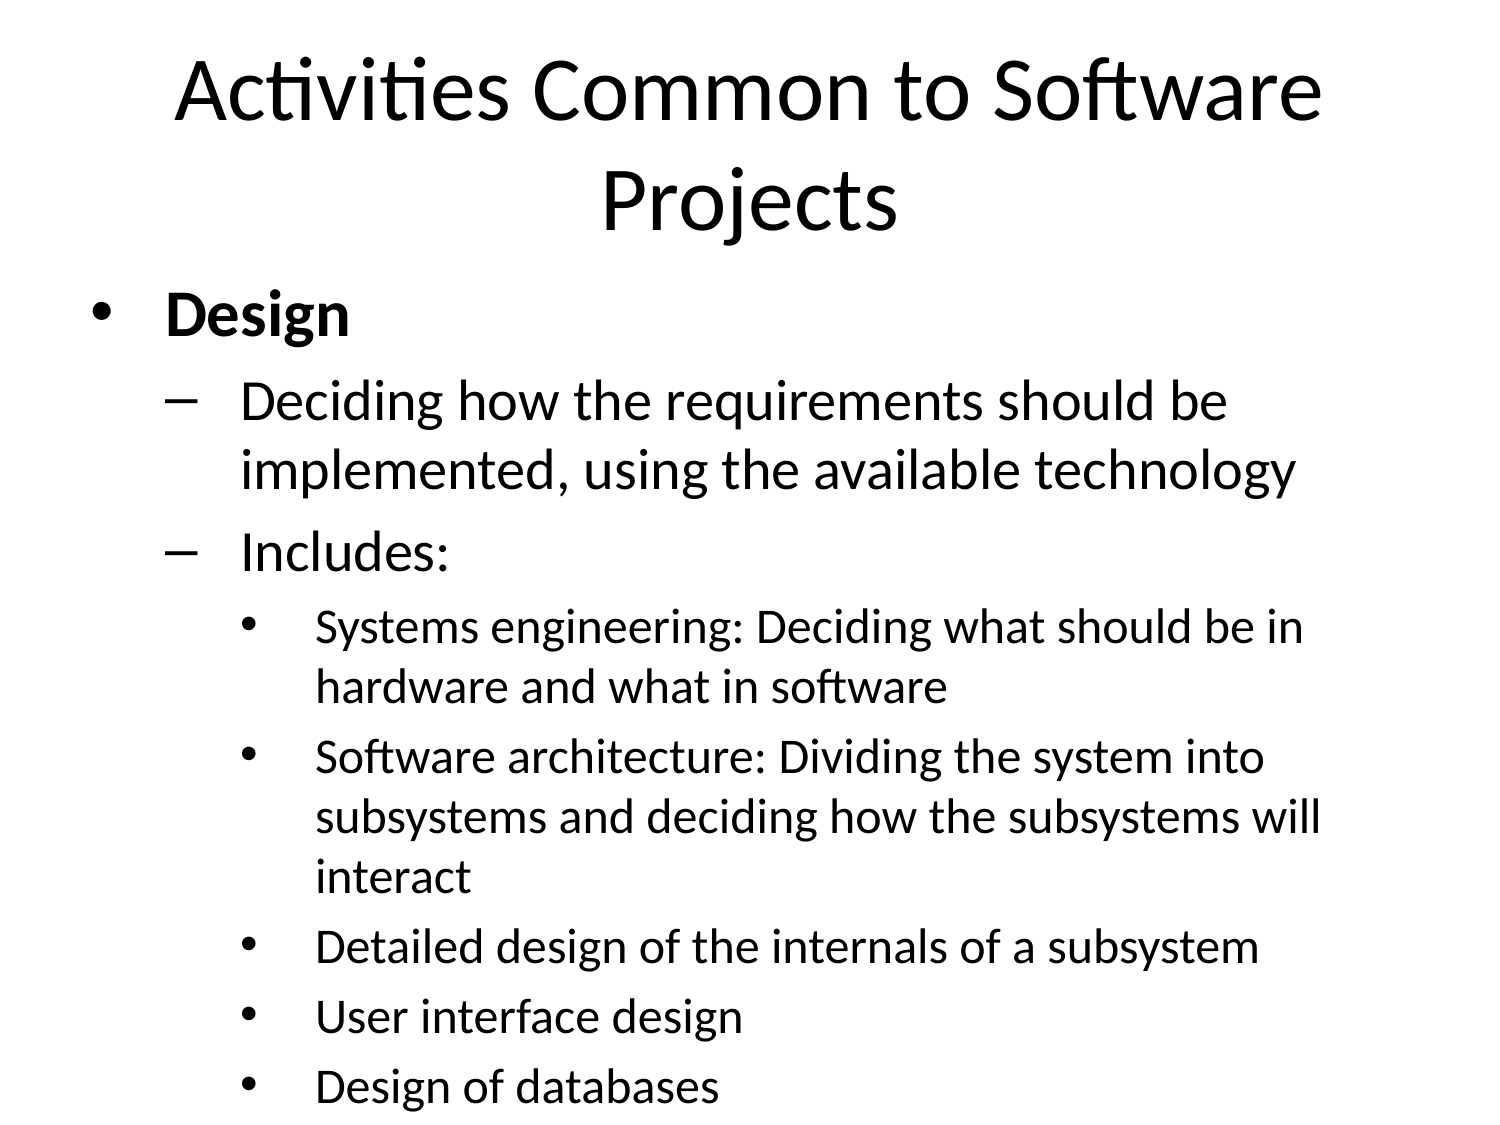

# Activities Common to Software Projects
Design
Deciding how the requirements should be implemented, using the available technology
Includes:
Systems engineering: Deciding what should be in hardware and what in software
Software architecture: Dividing the system into subsystems and deciding how the subsystems will interact
Detailed design of the internals of a subsystem
User interface design
Design of databases